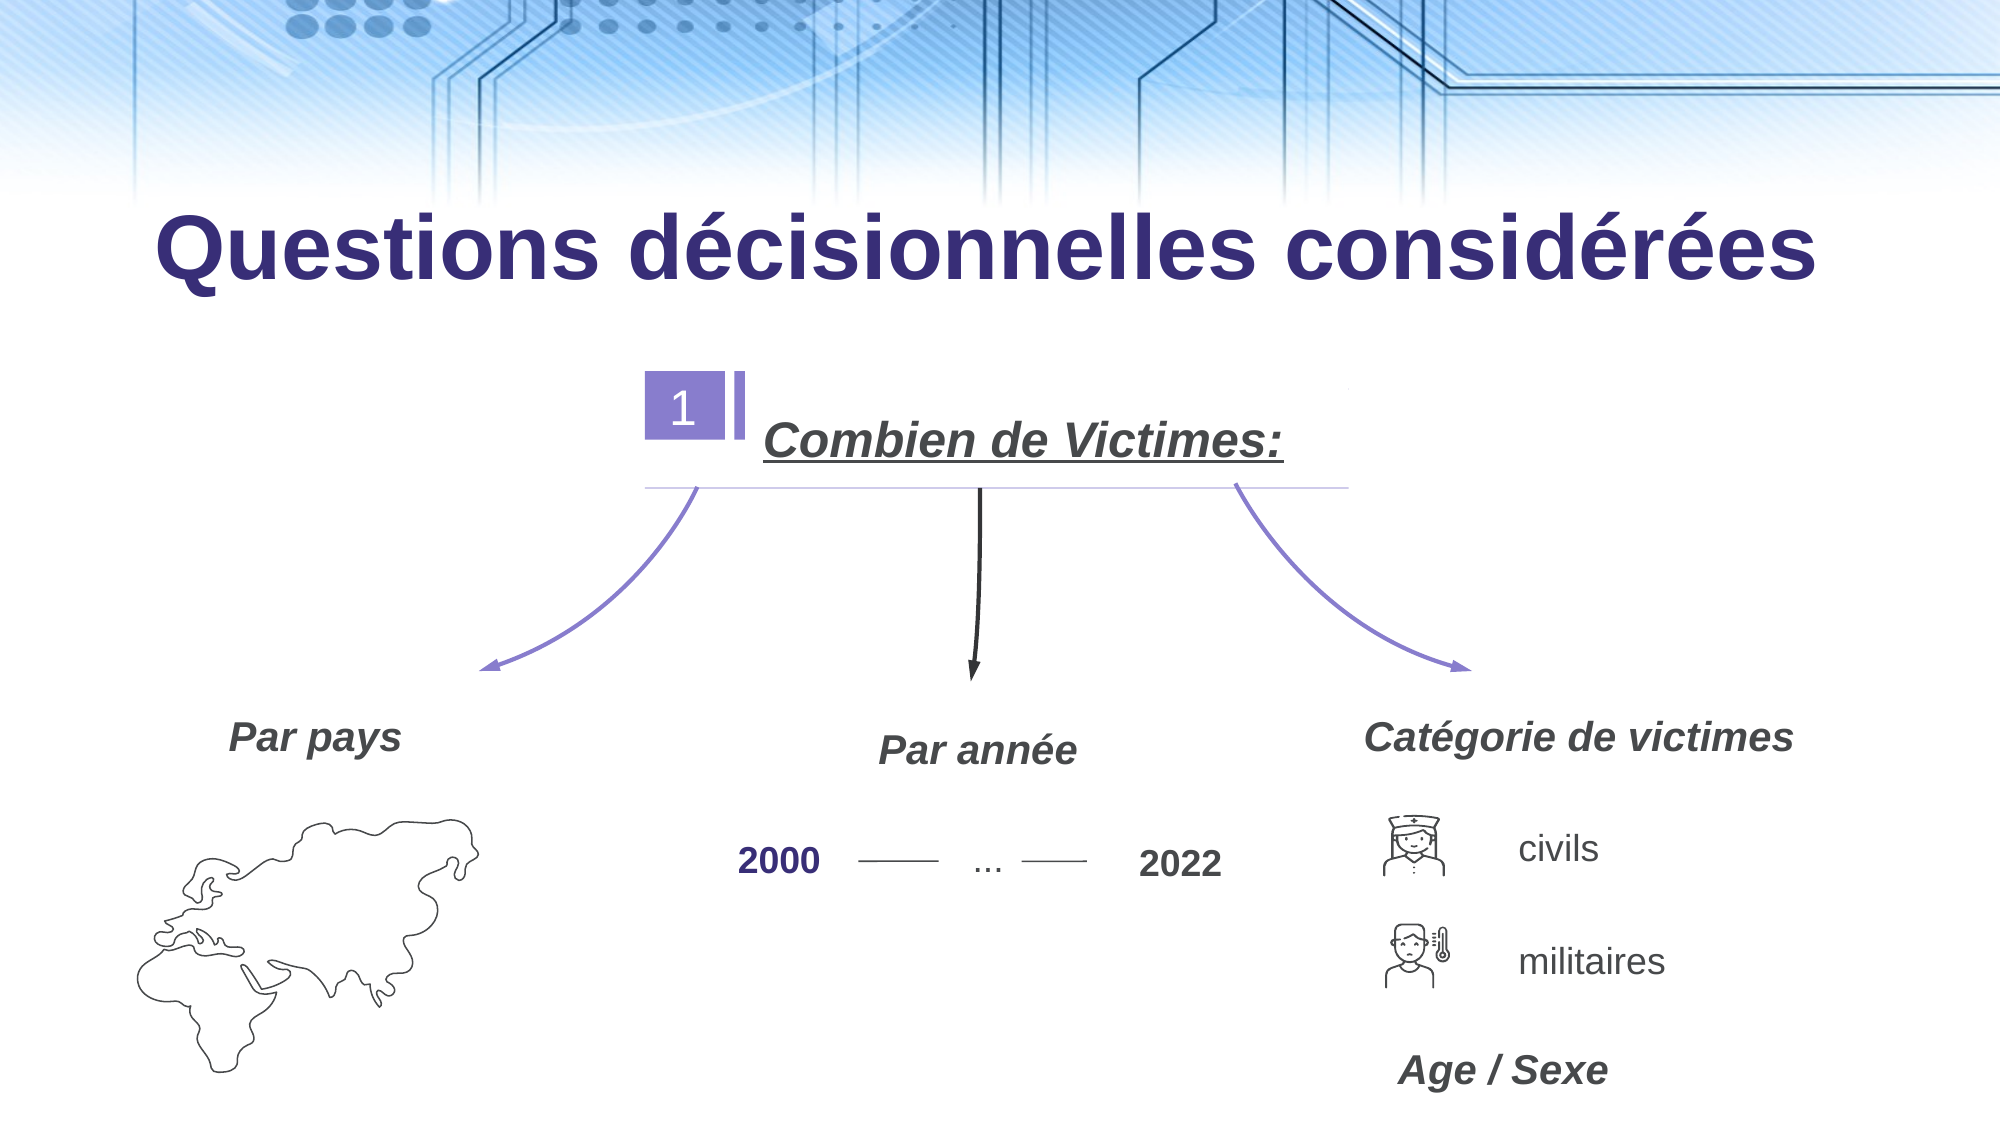

Questions décisionnelles considérées

1
Combien de Victimes:

Par pays
Catégorie de victimes
Par année

2000
2022

...
civils

militaires
Age / Sexe